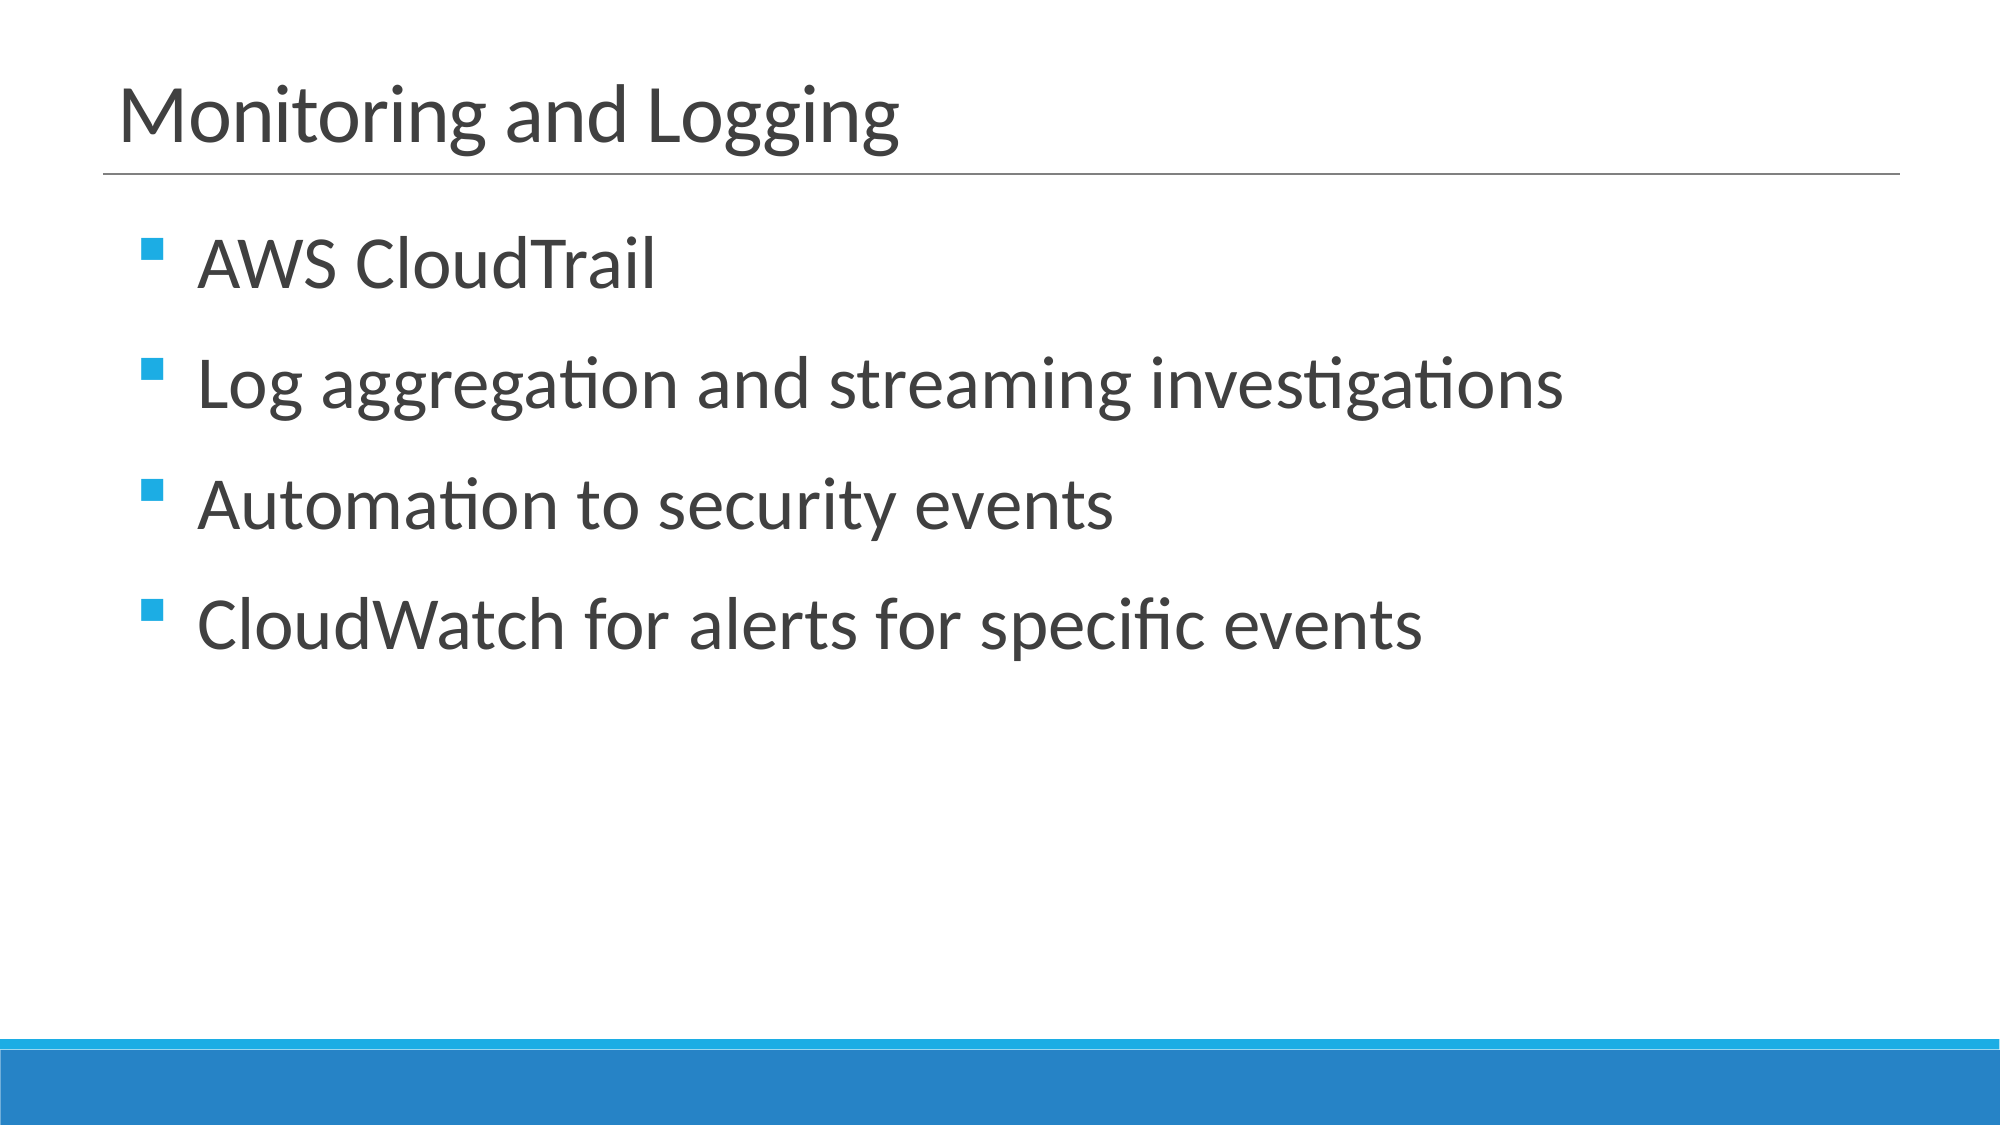

# Monitoring and Logging
AWS CloudTrail
Log aggregation and streaming investigations
Automation to security events
CloudWatch for alerts for specific events